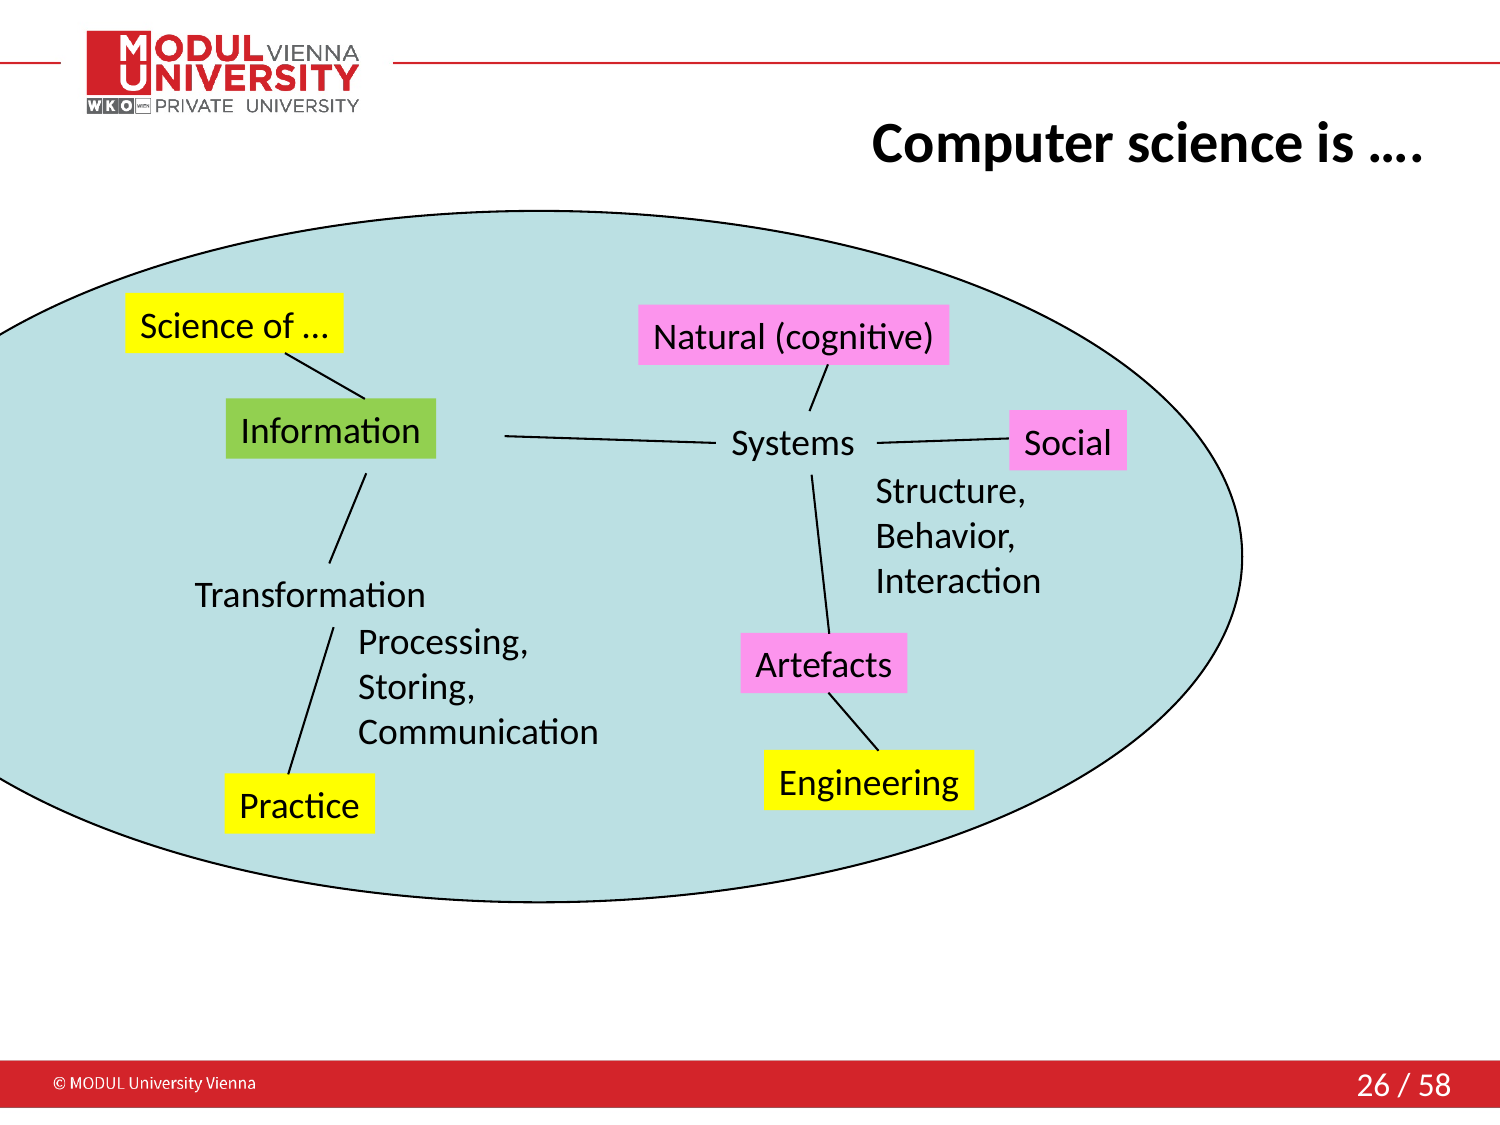

# Computer science is ….

Science of …
Natural (cognitive)

Information
Systems
Social

Structure,
Behavior,
Interaction

Transformation
Processing,
Storing,
Communication

Artefacts

Engineering
Practice